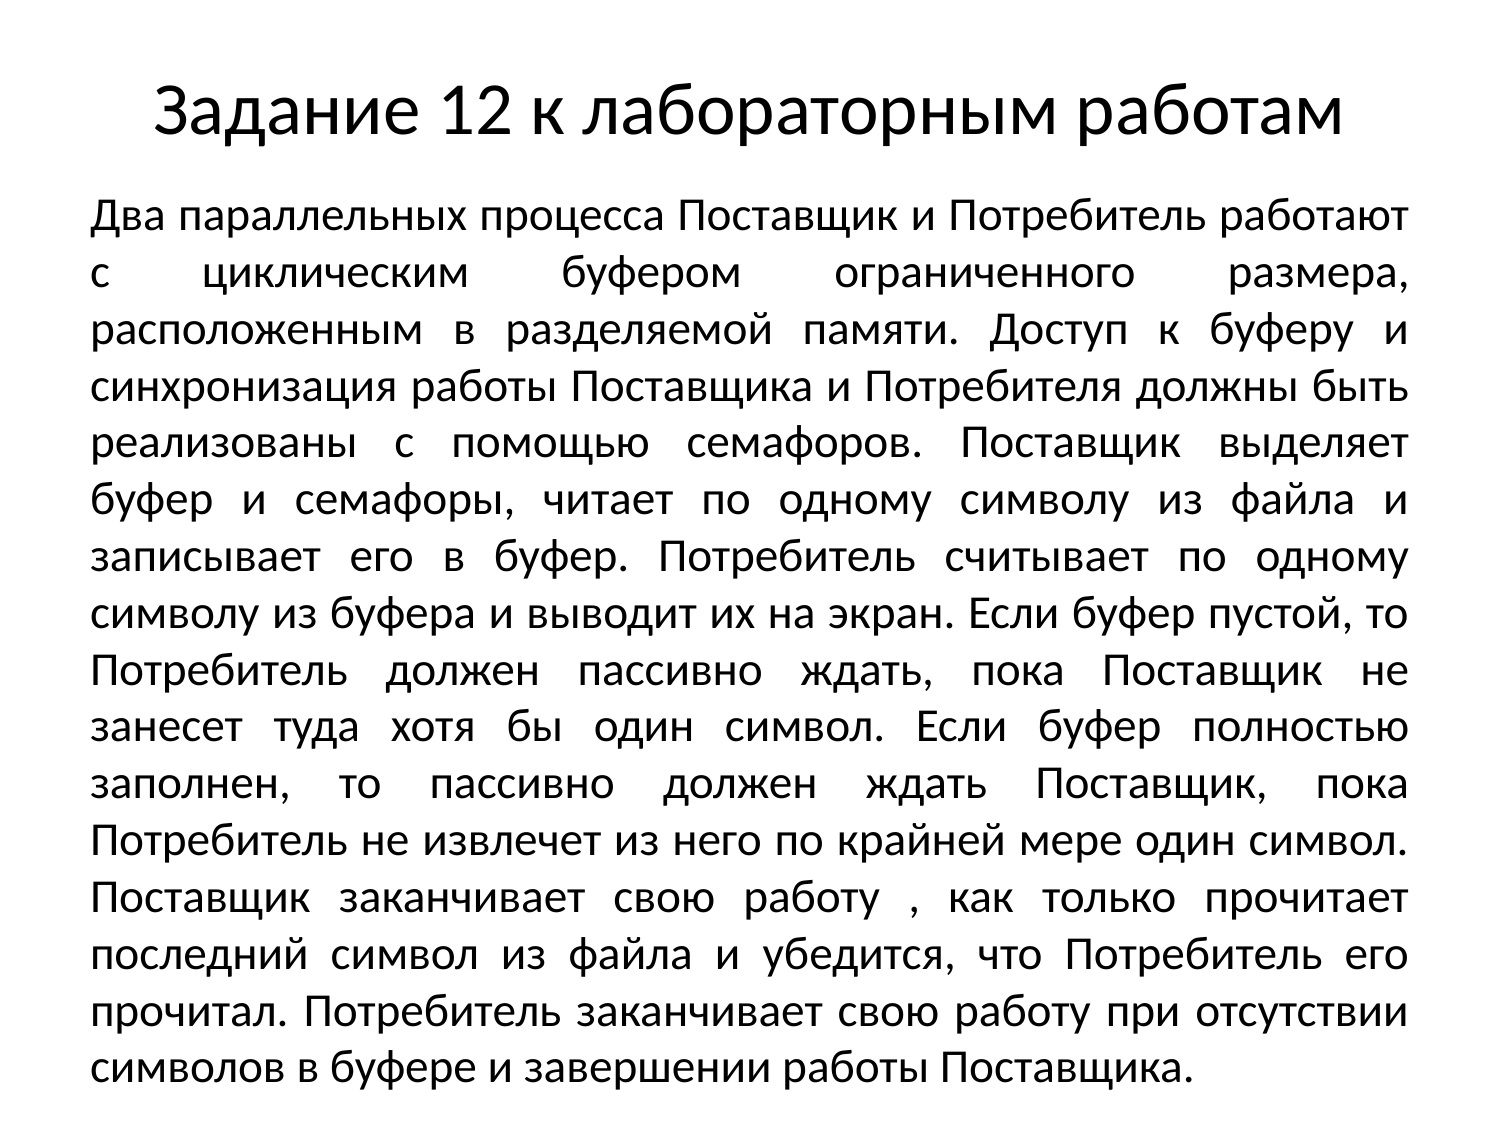

# Задание 12 к лабораторным работам
Два параллельных процесса Поставщик и Потребитель работают с циклическим буфером ограниченного размера, расположенным в разделяемой памяти. Доступ к буферу и синхронизация работы Поставщика и Потребителя должны быть реализованы с помощью семафоров. Поставщик выделяет буфер и семафоры, читает по одному символу из файла и записывает его в буфер. Потребитель считывает по одному символу из буфера и выводит их на экран. Если буфер пустой, то Потребитель должен пассивно ждать, пока Поставщик не занесет туда хотя бы один символ. Если буфер полностью заполнен, то пассивно должен ждать Поставщик, пока Потребитель не извлечет из него по крайней мере один символ. Поставщик заканчивает свою работу , как только прочитает последний символ из файла и убедится, что Потребитель его прочитал. Потребитель заканчивает свою работу при отсутствии символов в буфере и завершении работы Поставщика.